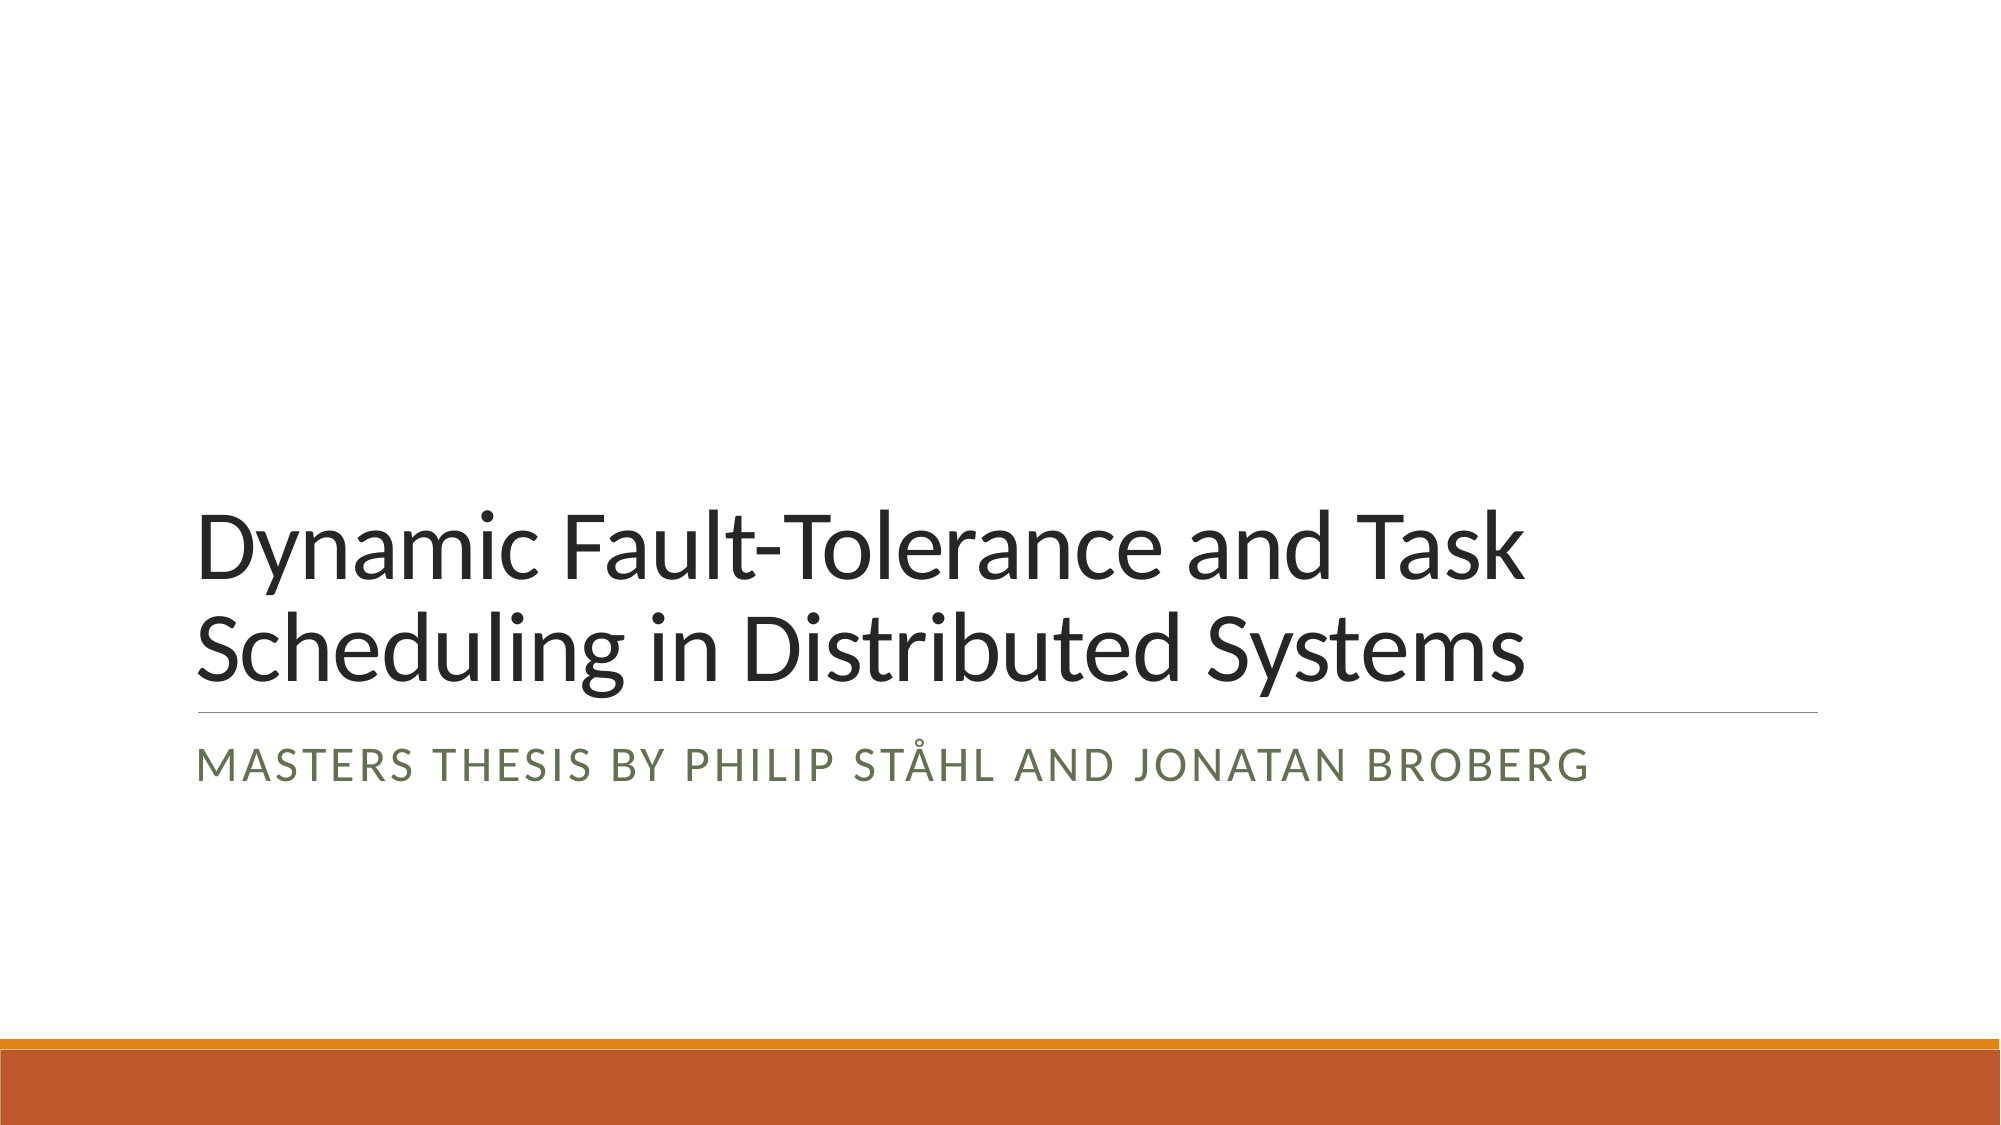

# Dynamic Fault-Tolerance and Task Scheduling in Distributed Systems
Masters Thesis by Philip ståhl and jonatan broberg